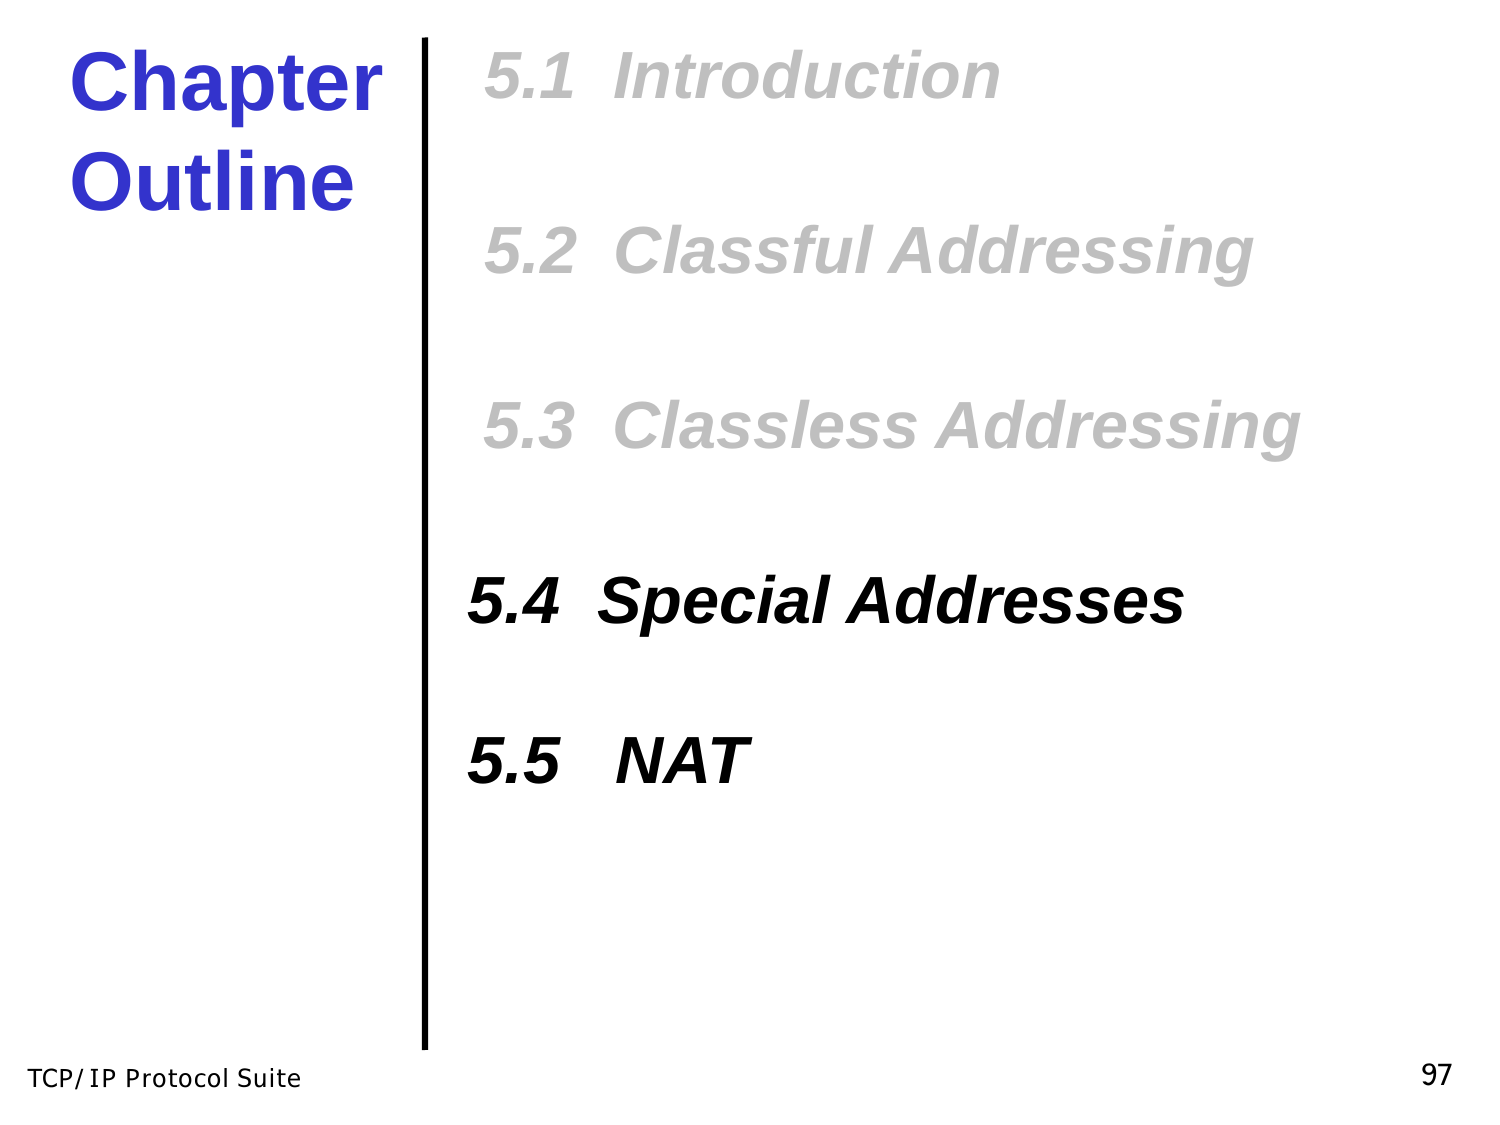

Chapter
Outline
5.1  Introduction

5.2  Classful Addressing
5.3  Classless Addressing
5.4  Special Addresses

5.5   NAT
97
TCP/IP Protocol Suite